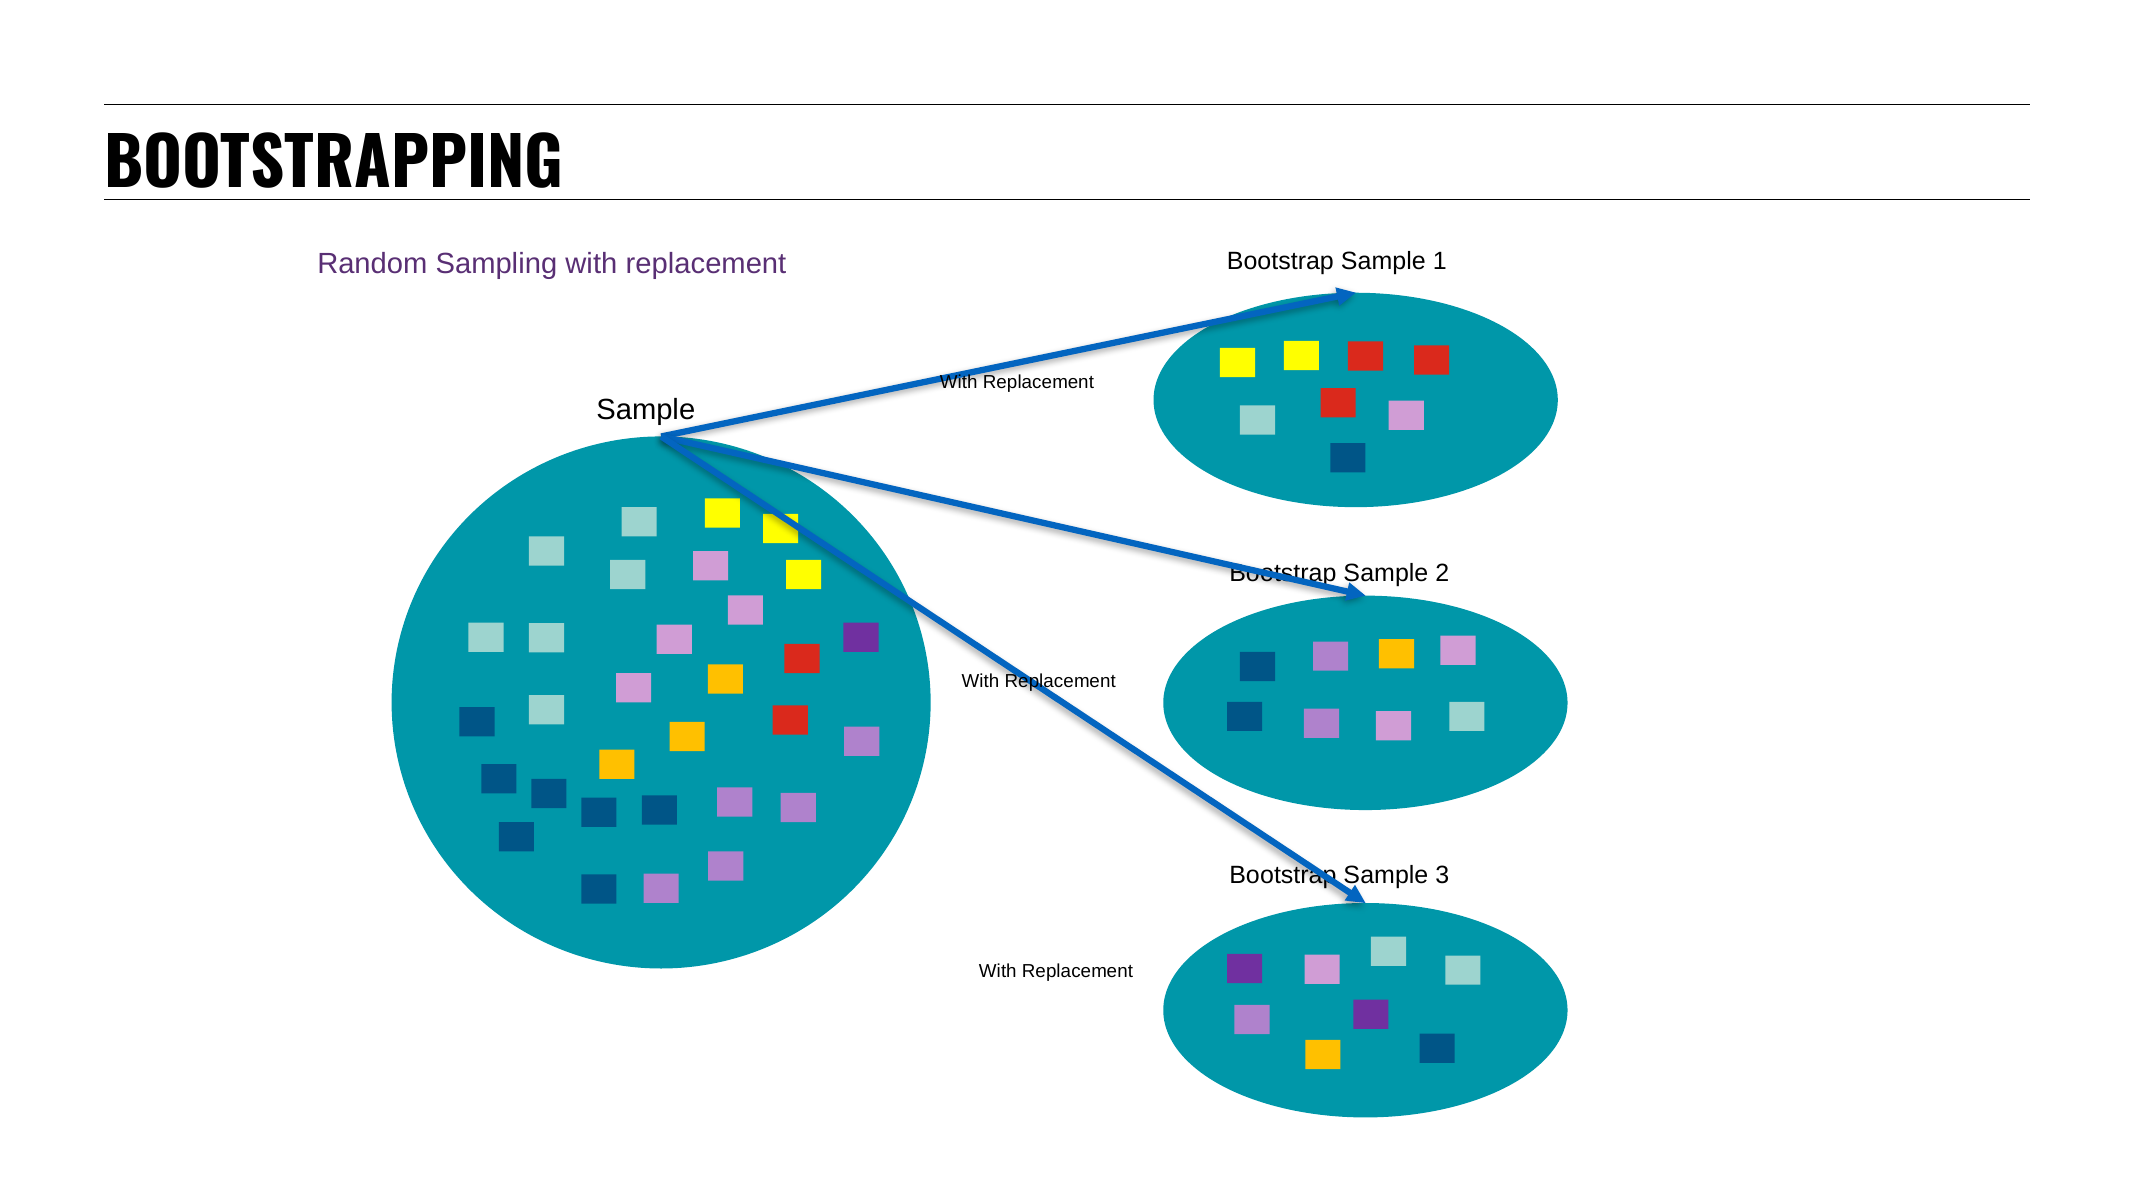

BOOTSTRAPPING
#
Random Sampling with replacement
Bootstrap Sample 1

With Replacement

Sample

Bootstrap Sample 2

With Replacement

Bootstrap Sample 3

With Replacement